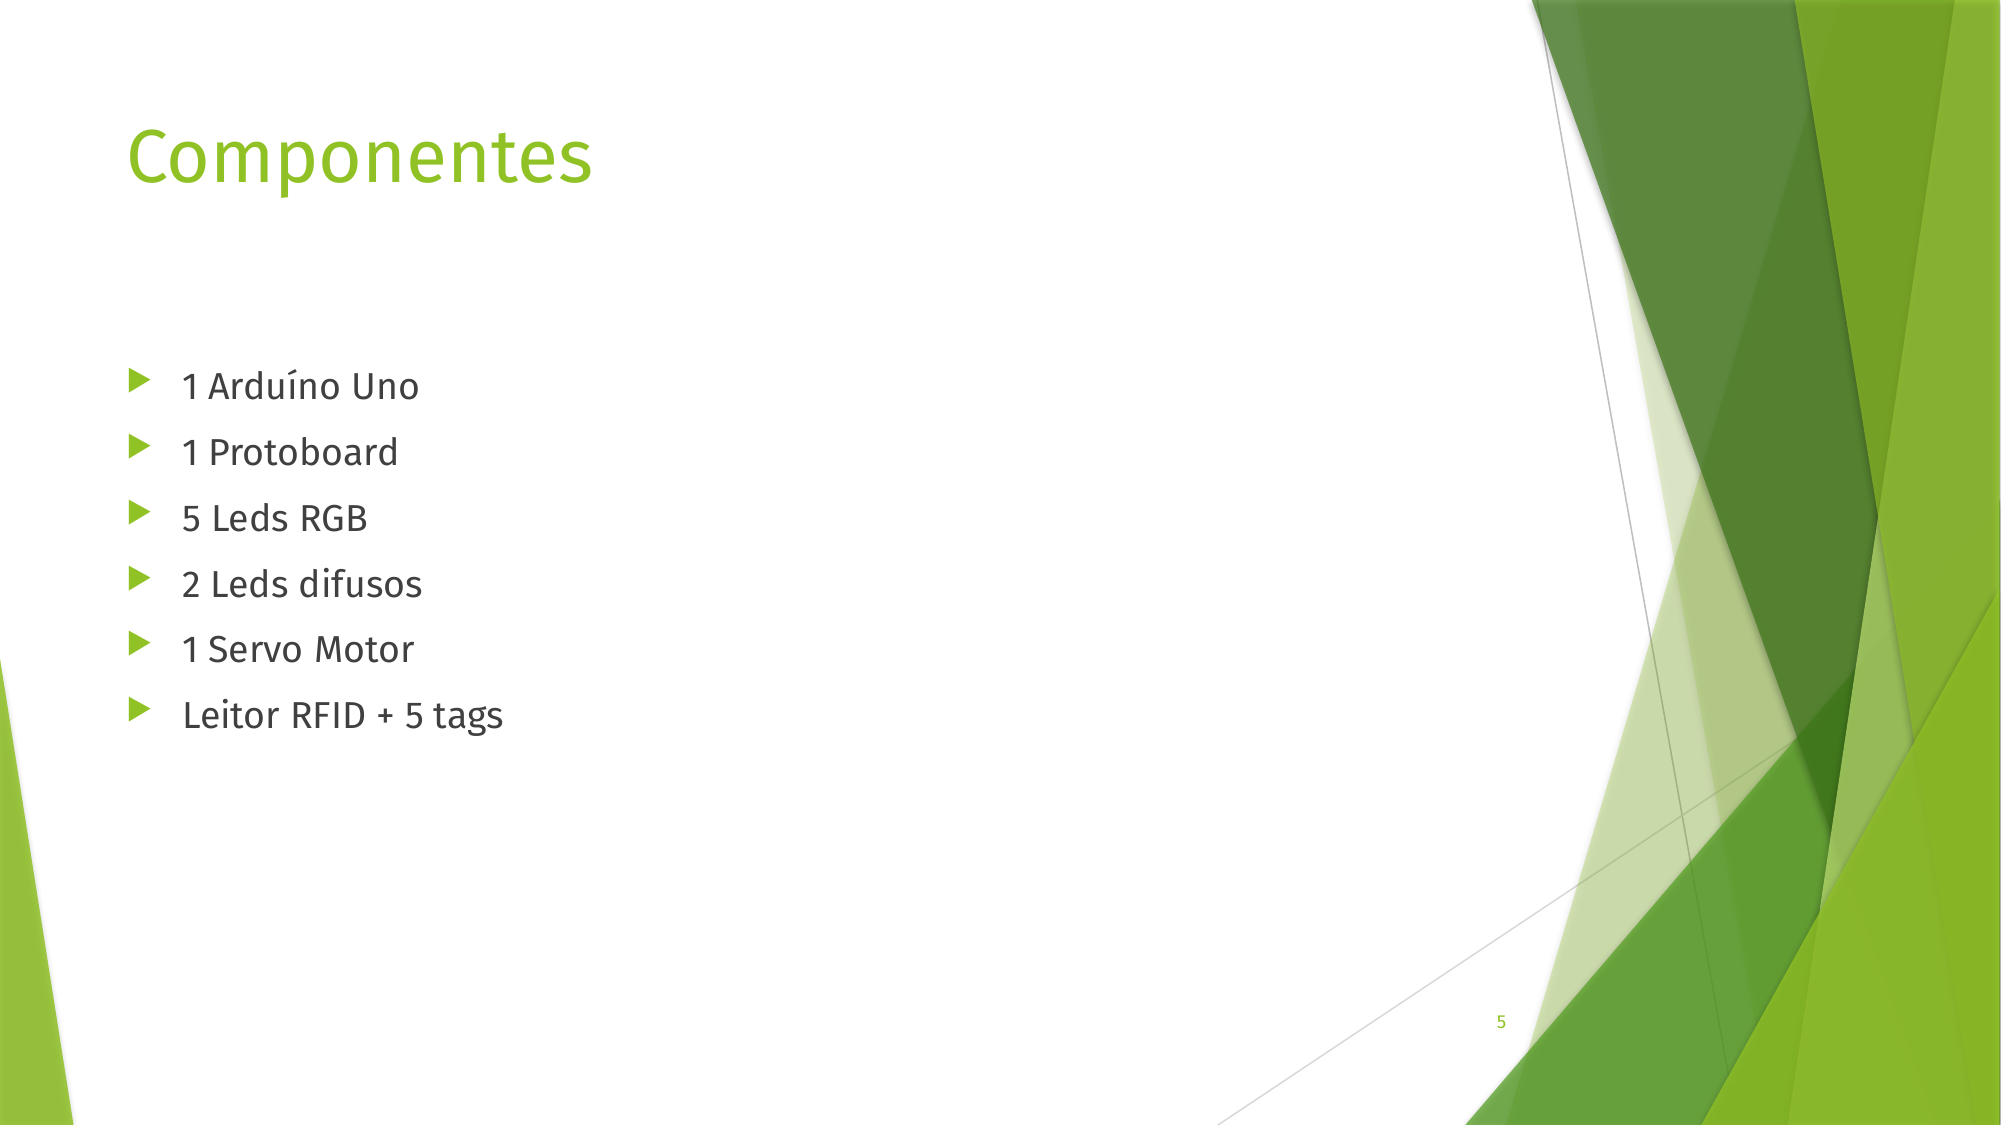

# Componentes
1 Arduíno Uno
1 Protoboard
5 Leds RGB
2 Leds difusos
1 Servo Motor
Leitor RFID + 5 tags

5